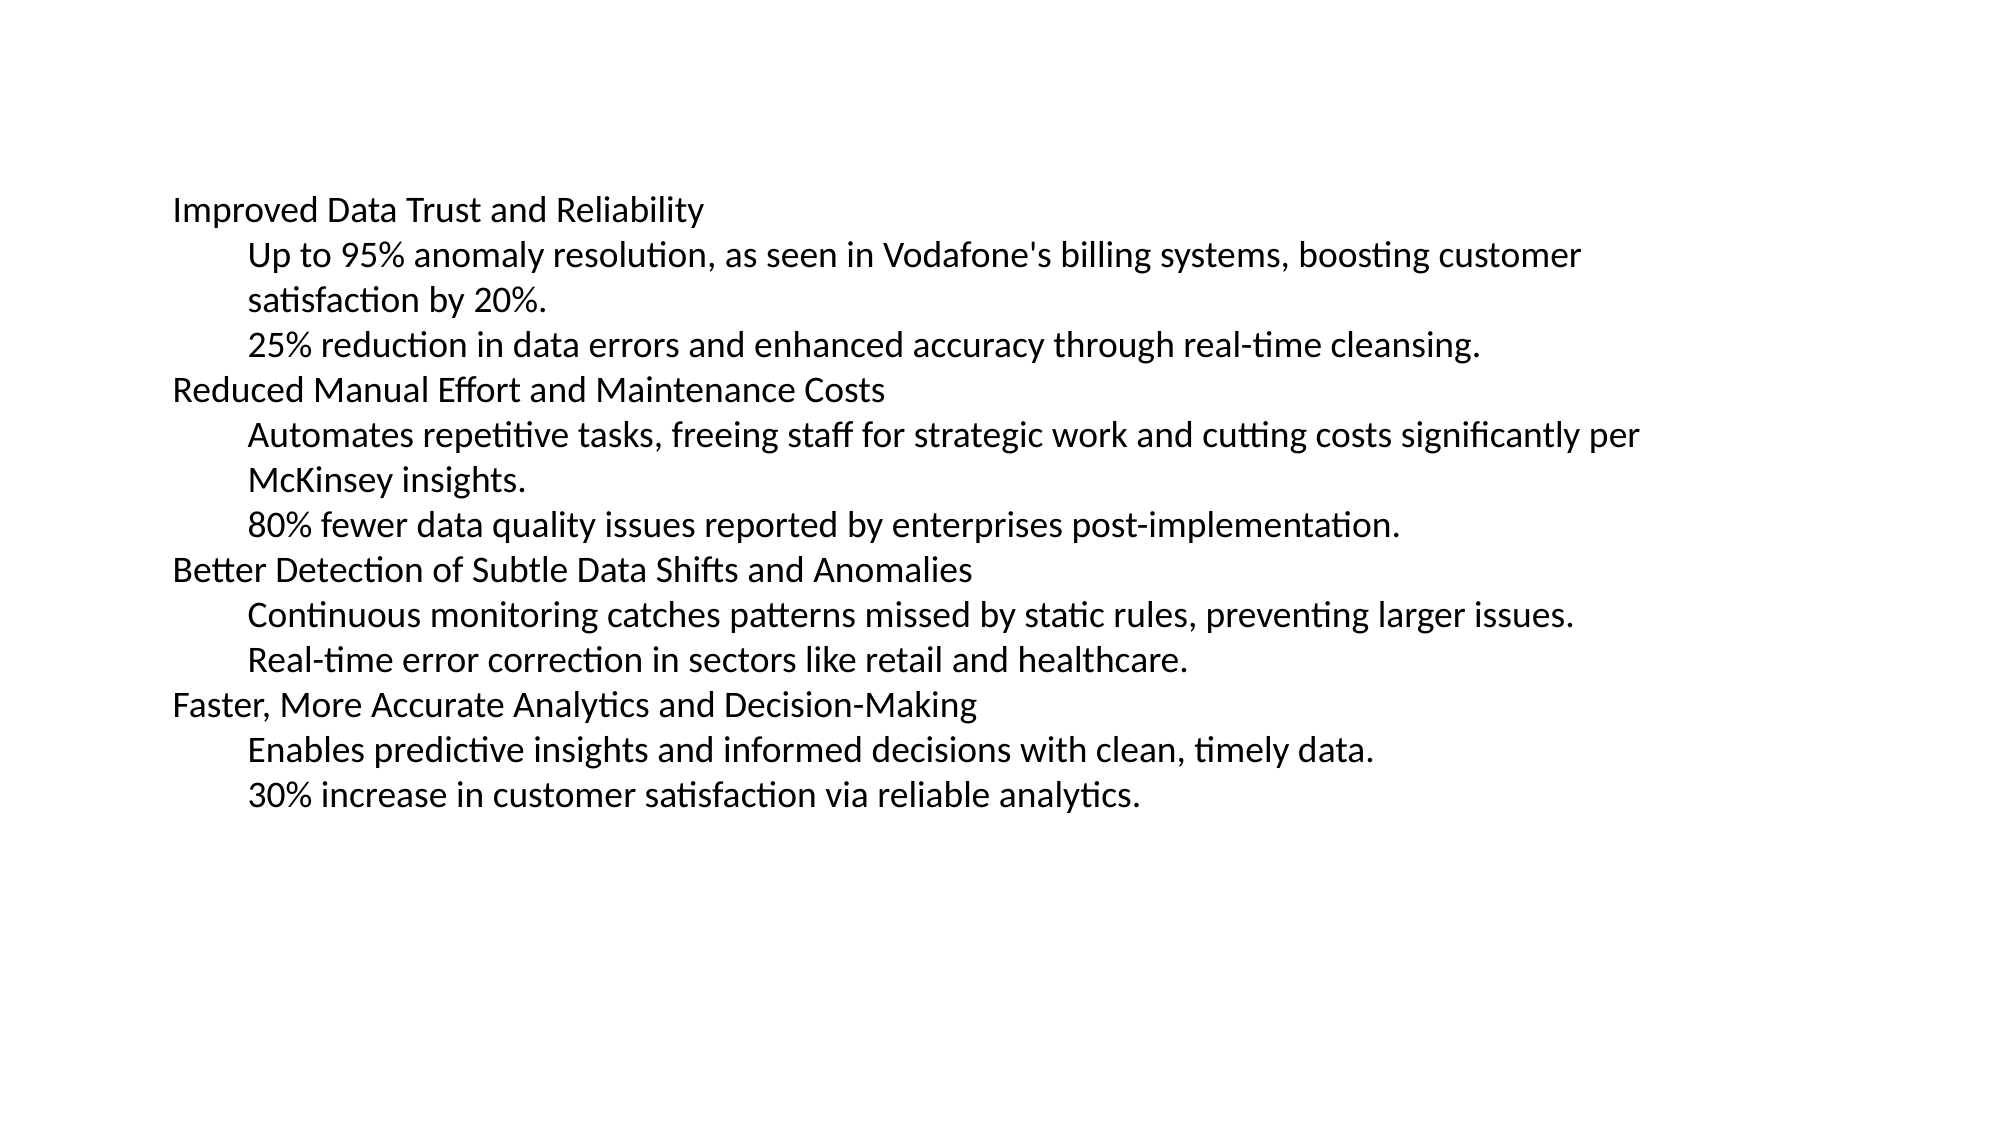

Improved Data Trust and Reliability
Up to 95% anomaly resolution, as seen in Vodafone's billing systems, boosting customer satisfaction by 20%.​
25% reduction in data errors and enhanced accuracy through real-time cleansing.​
Reduced Manual Effort and Maintenance Costs
Automates repetitive tasks, freeing staff for strategic work and cutting costs significantly per McKinsey insights.​
80% fewer data quality issues reported by enterprises post-implementation.​
Better Detection of Subtle Data Shifts and Anomalies
Continuous monitoring catches patterns missed by static rules, preventing larger issues.​
Real-time error correction in sectors like retail and healthcare.​
Faster, More Accurate Analytics and Decision-Making
Enables predictive insights and informed decisions with clean, timely data.​
30% increase in customer satisfaction via reliable analytics.